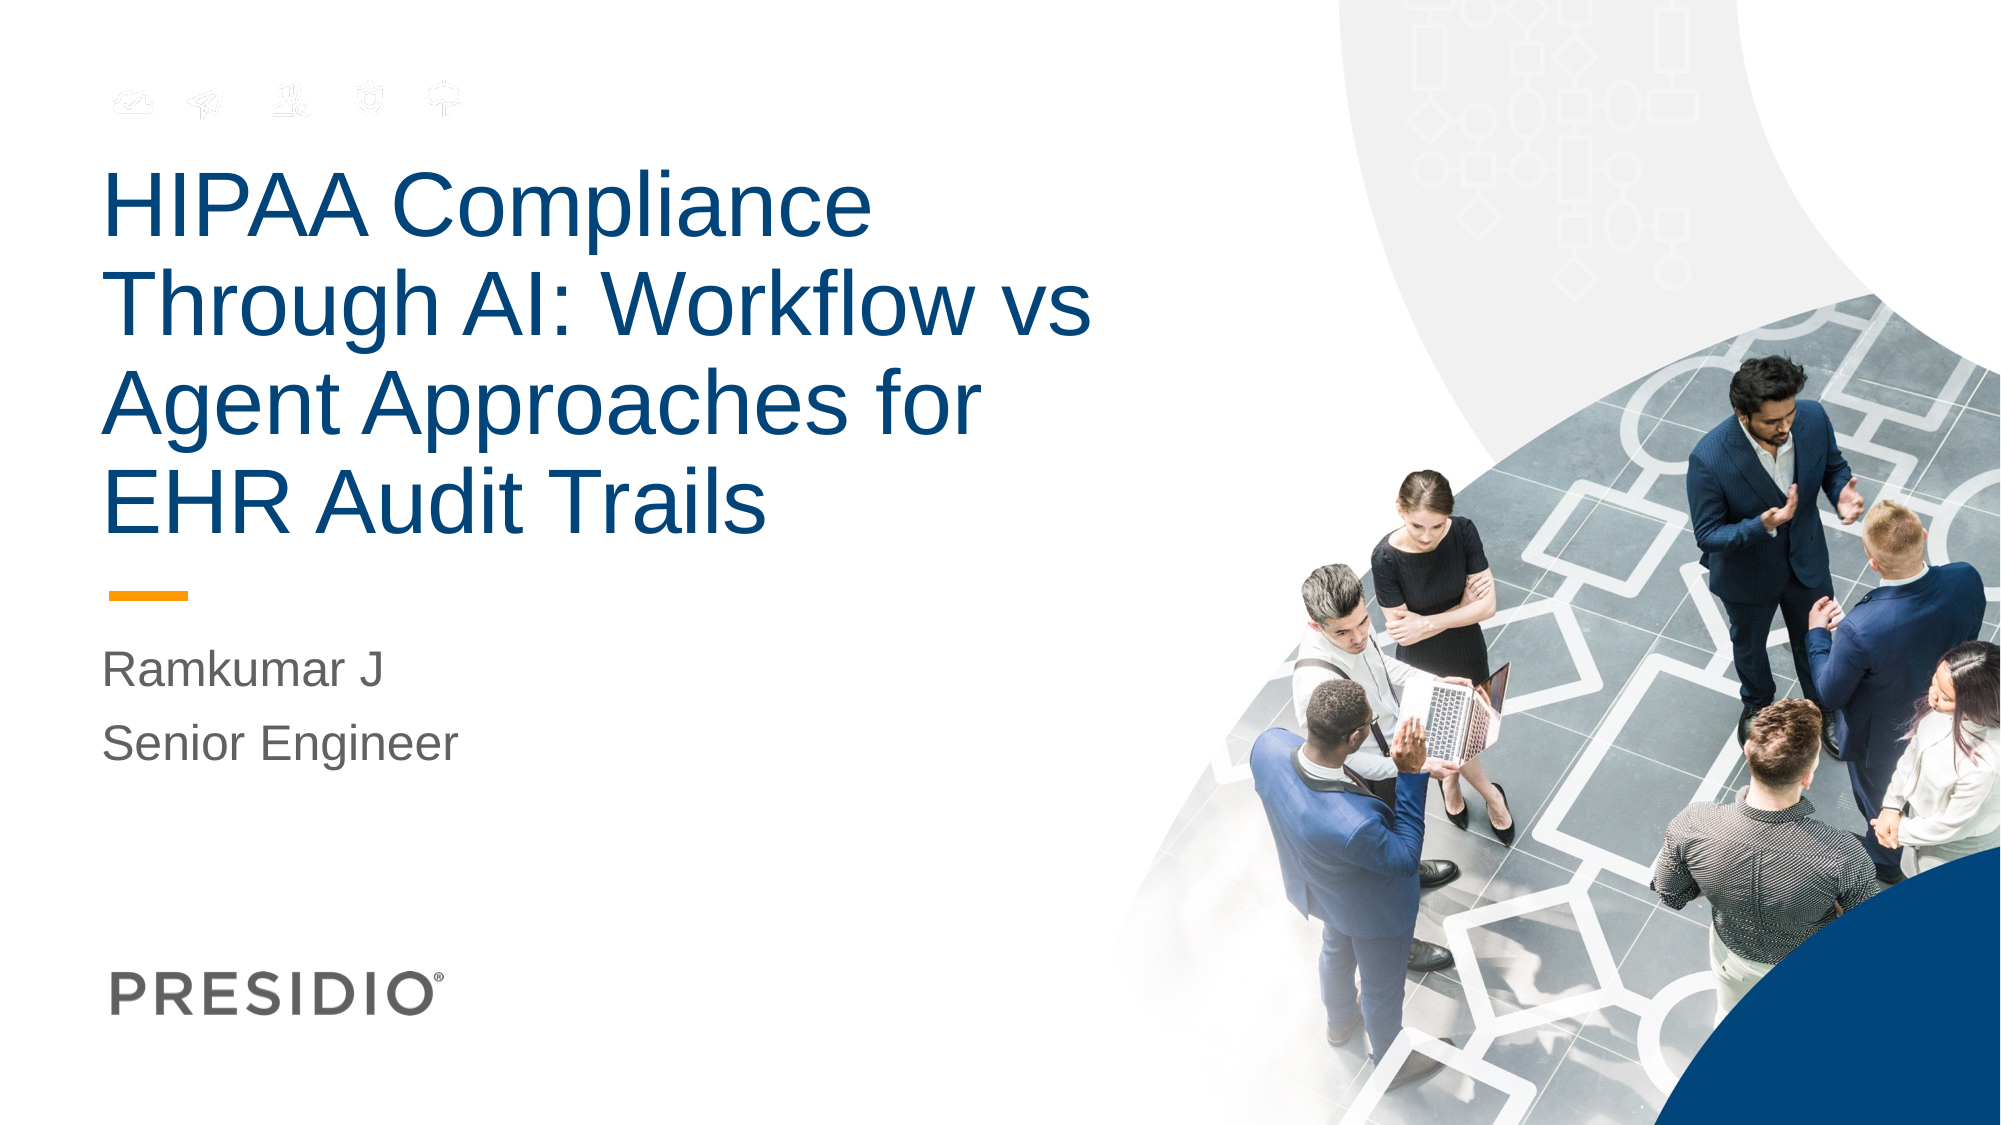

# HIPAA Compliance Through AI: Workflow vs Agent Approaches for EHR Audit Trails
Ramkumar J
Senior Engineer